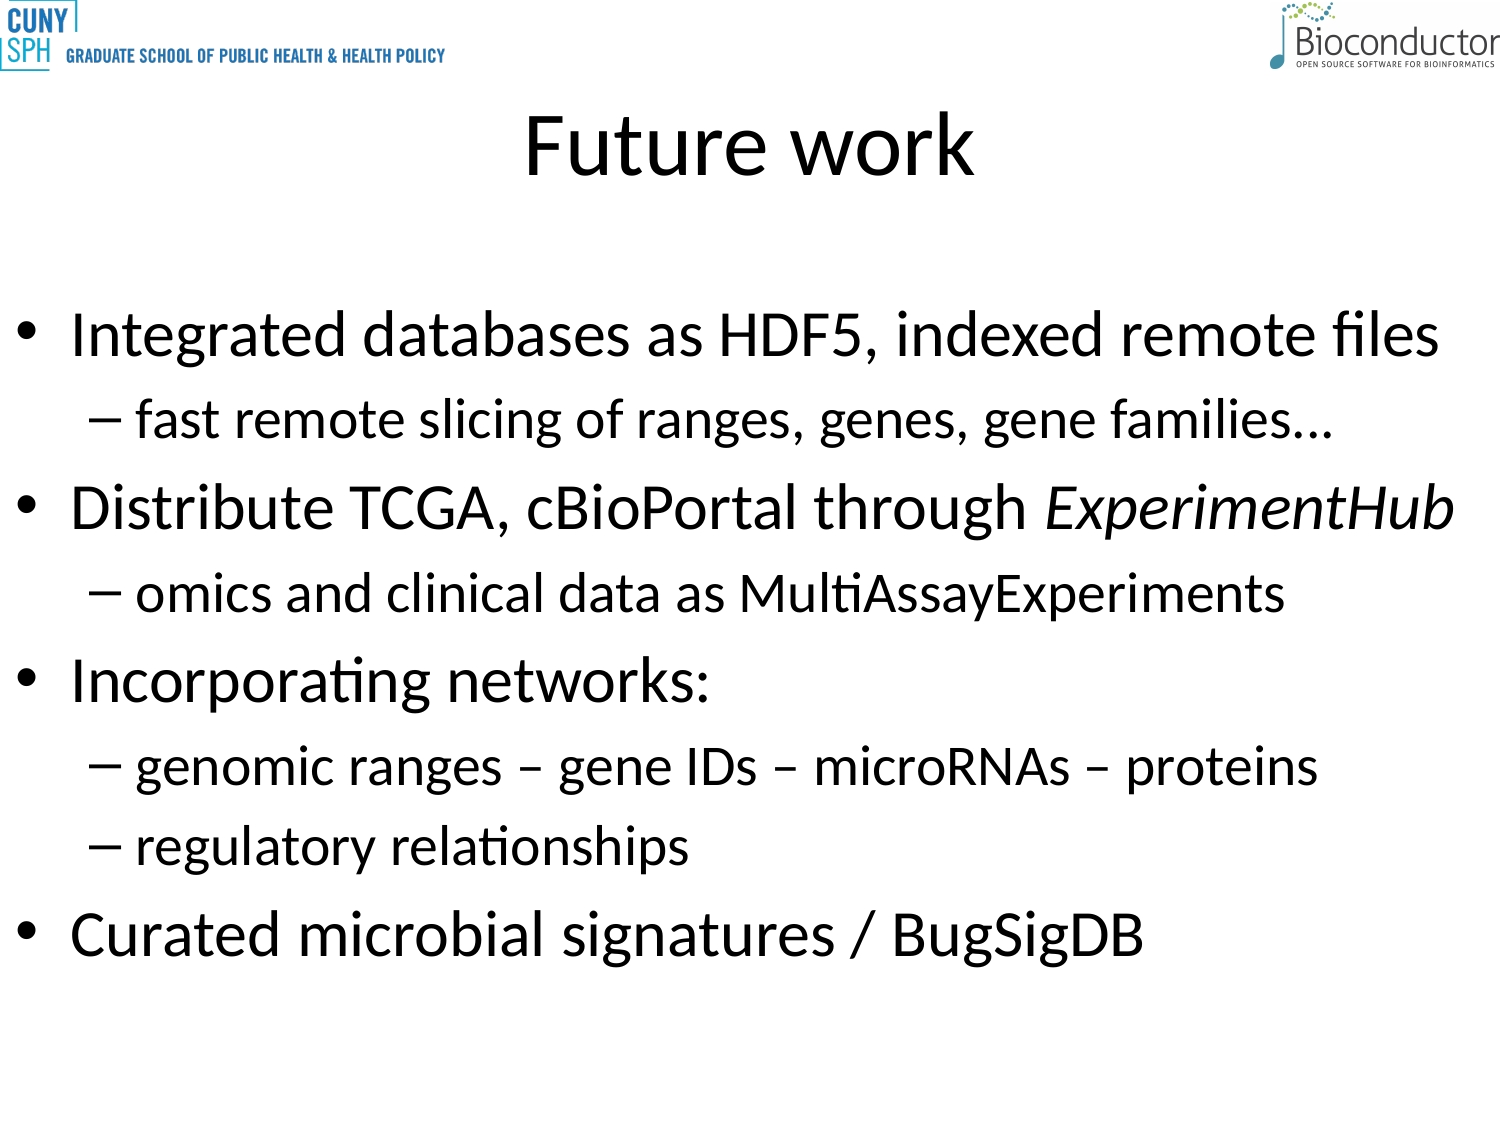

# Future work

Integrated databases as HDF5, indexed remote files
fast remote slicing of ranges, genes, gene families...
Distribute TCGA, cBioPortal through ExperimentHub
omics and clinical data as MultiAssayExperiments
Incorporating networks:
genomic ranges – gene IDs – microRNAs – proteins
regulatory relationships
Curated microbial signatures / BugSigDB